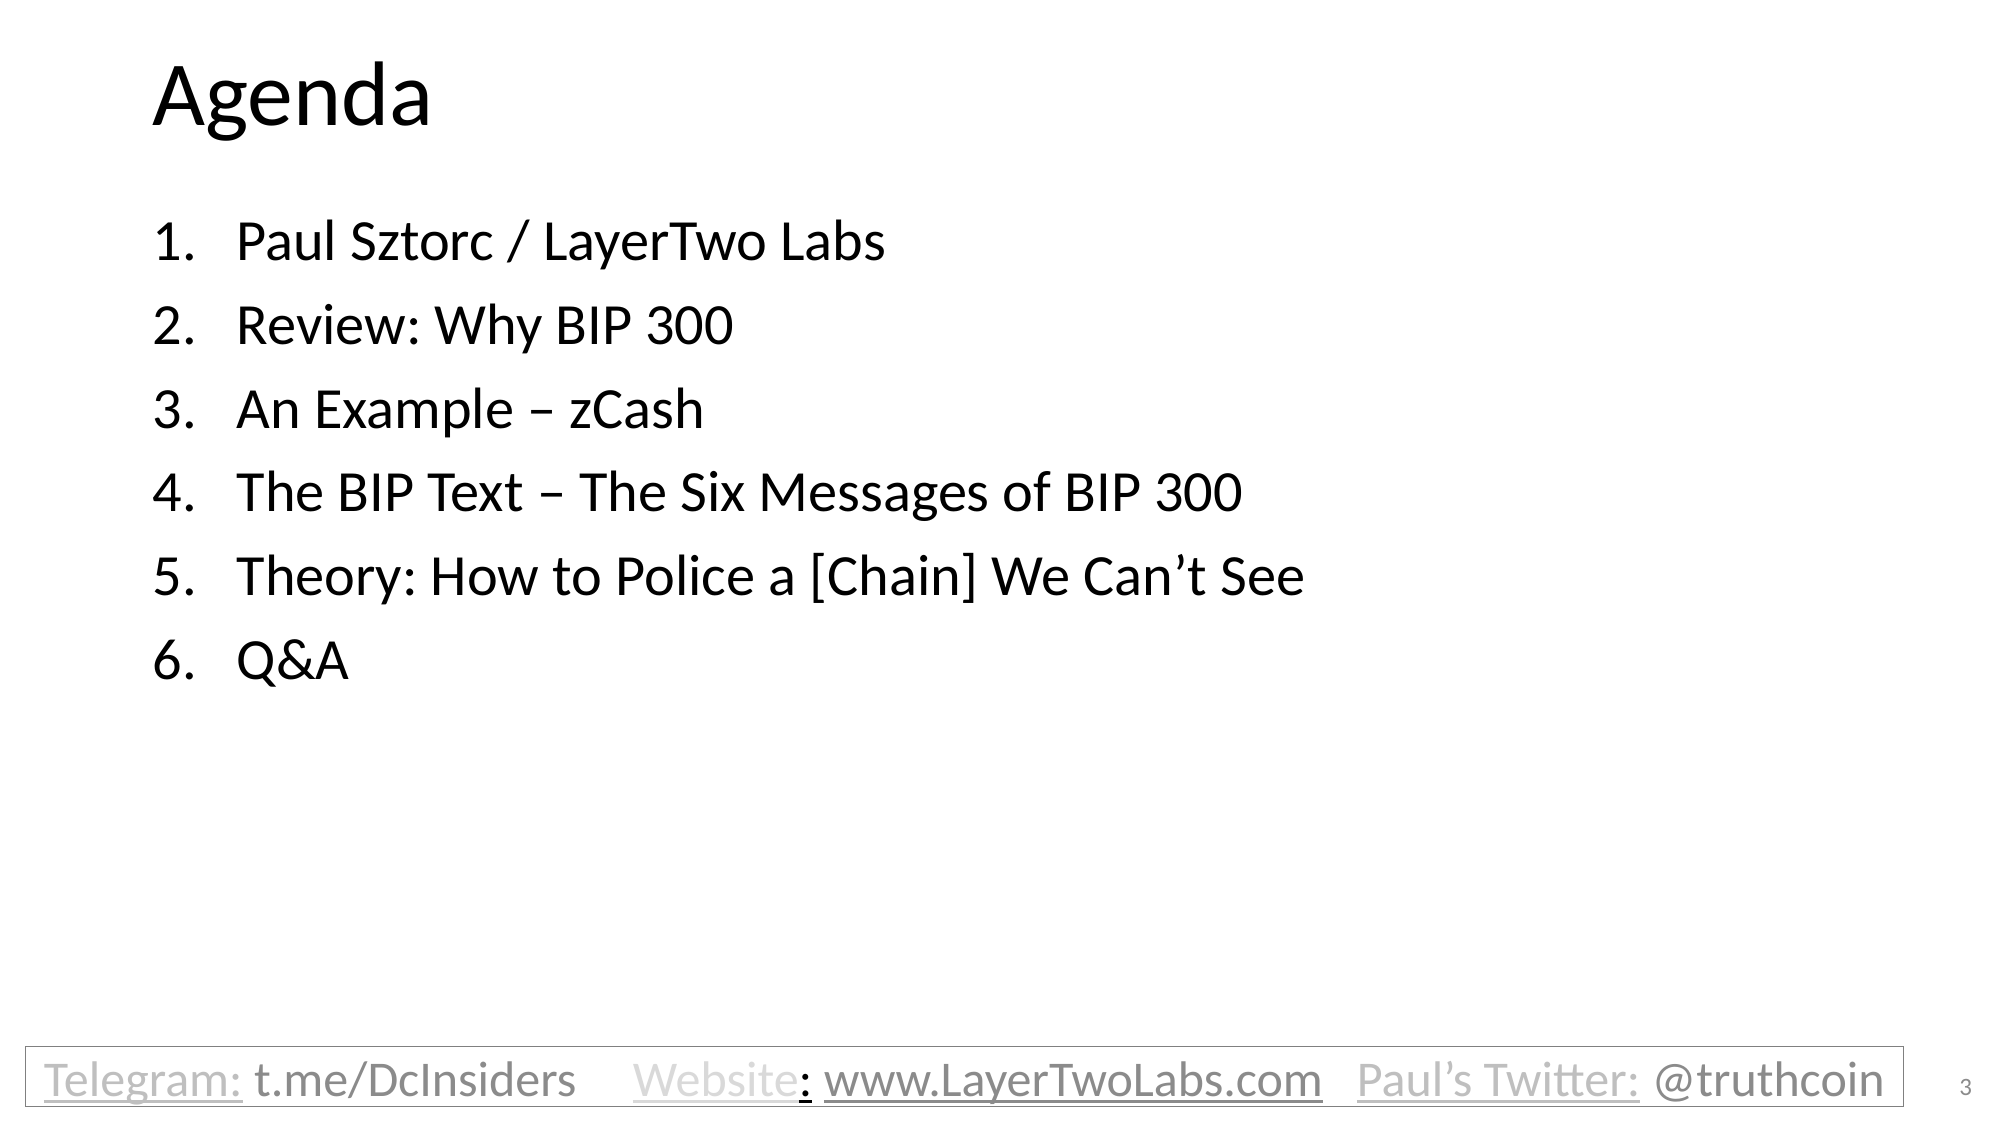

# Agenda
Paul Sztorc / LayerTwo Labs
Review: Why BIP 300
An Example – zCash
The BIP Text – The Six Messages of BIP 300
Theory: How to Police a [Chain] We Can’t See
Q&A
Telegram: t.me/DcInsiders     Website: www.LayerTwoLabs.com   Paul’s Twitter: @truthcoin
3